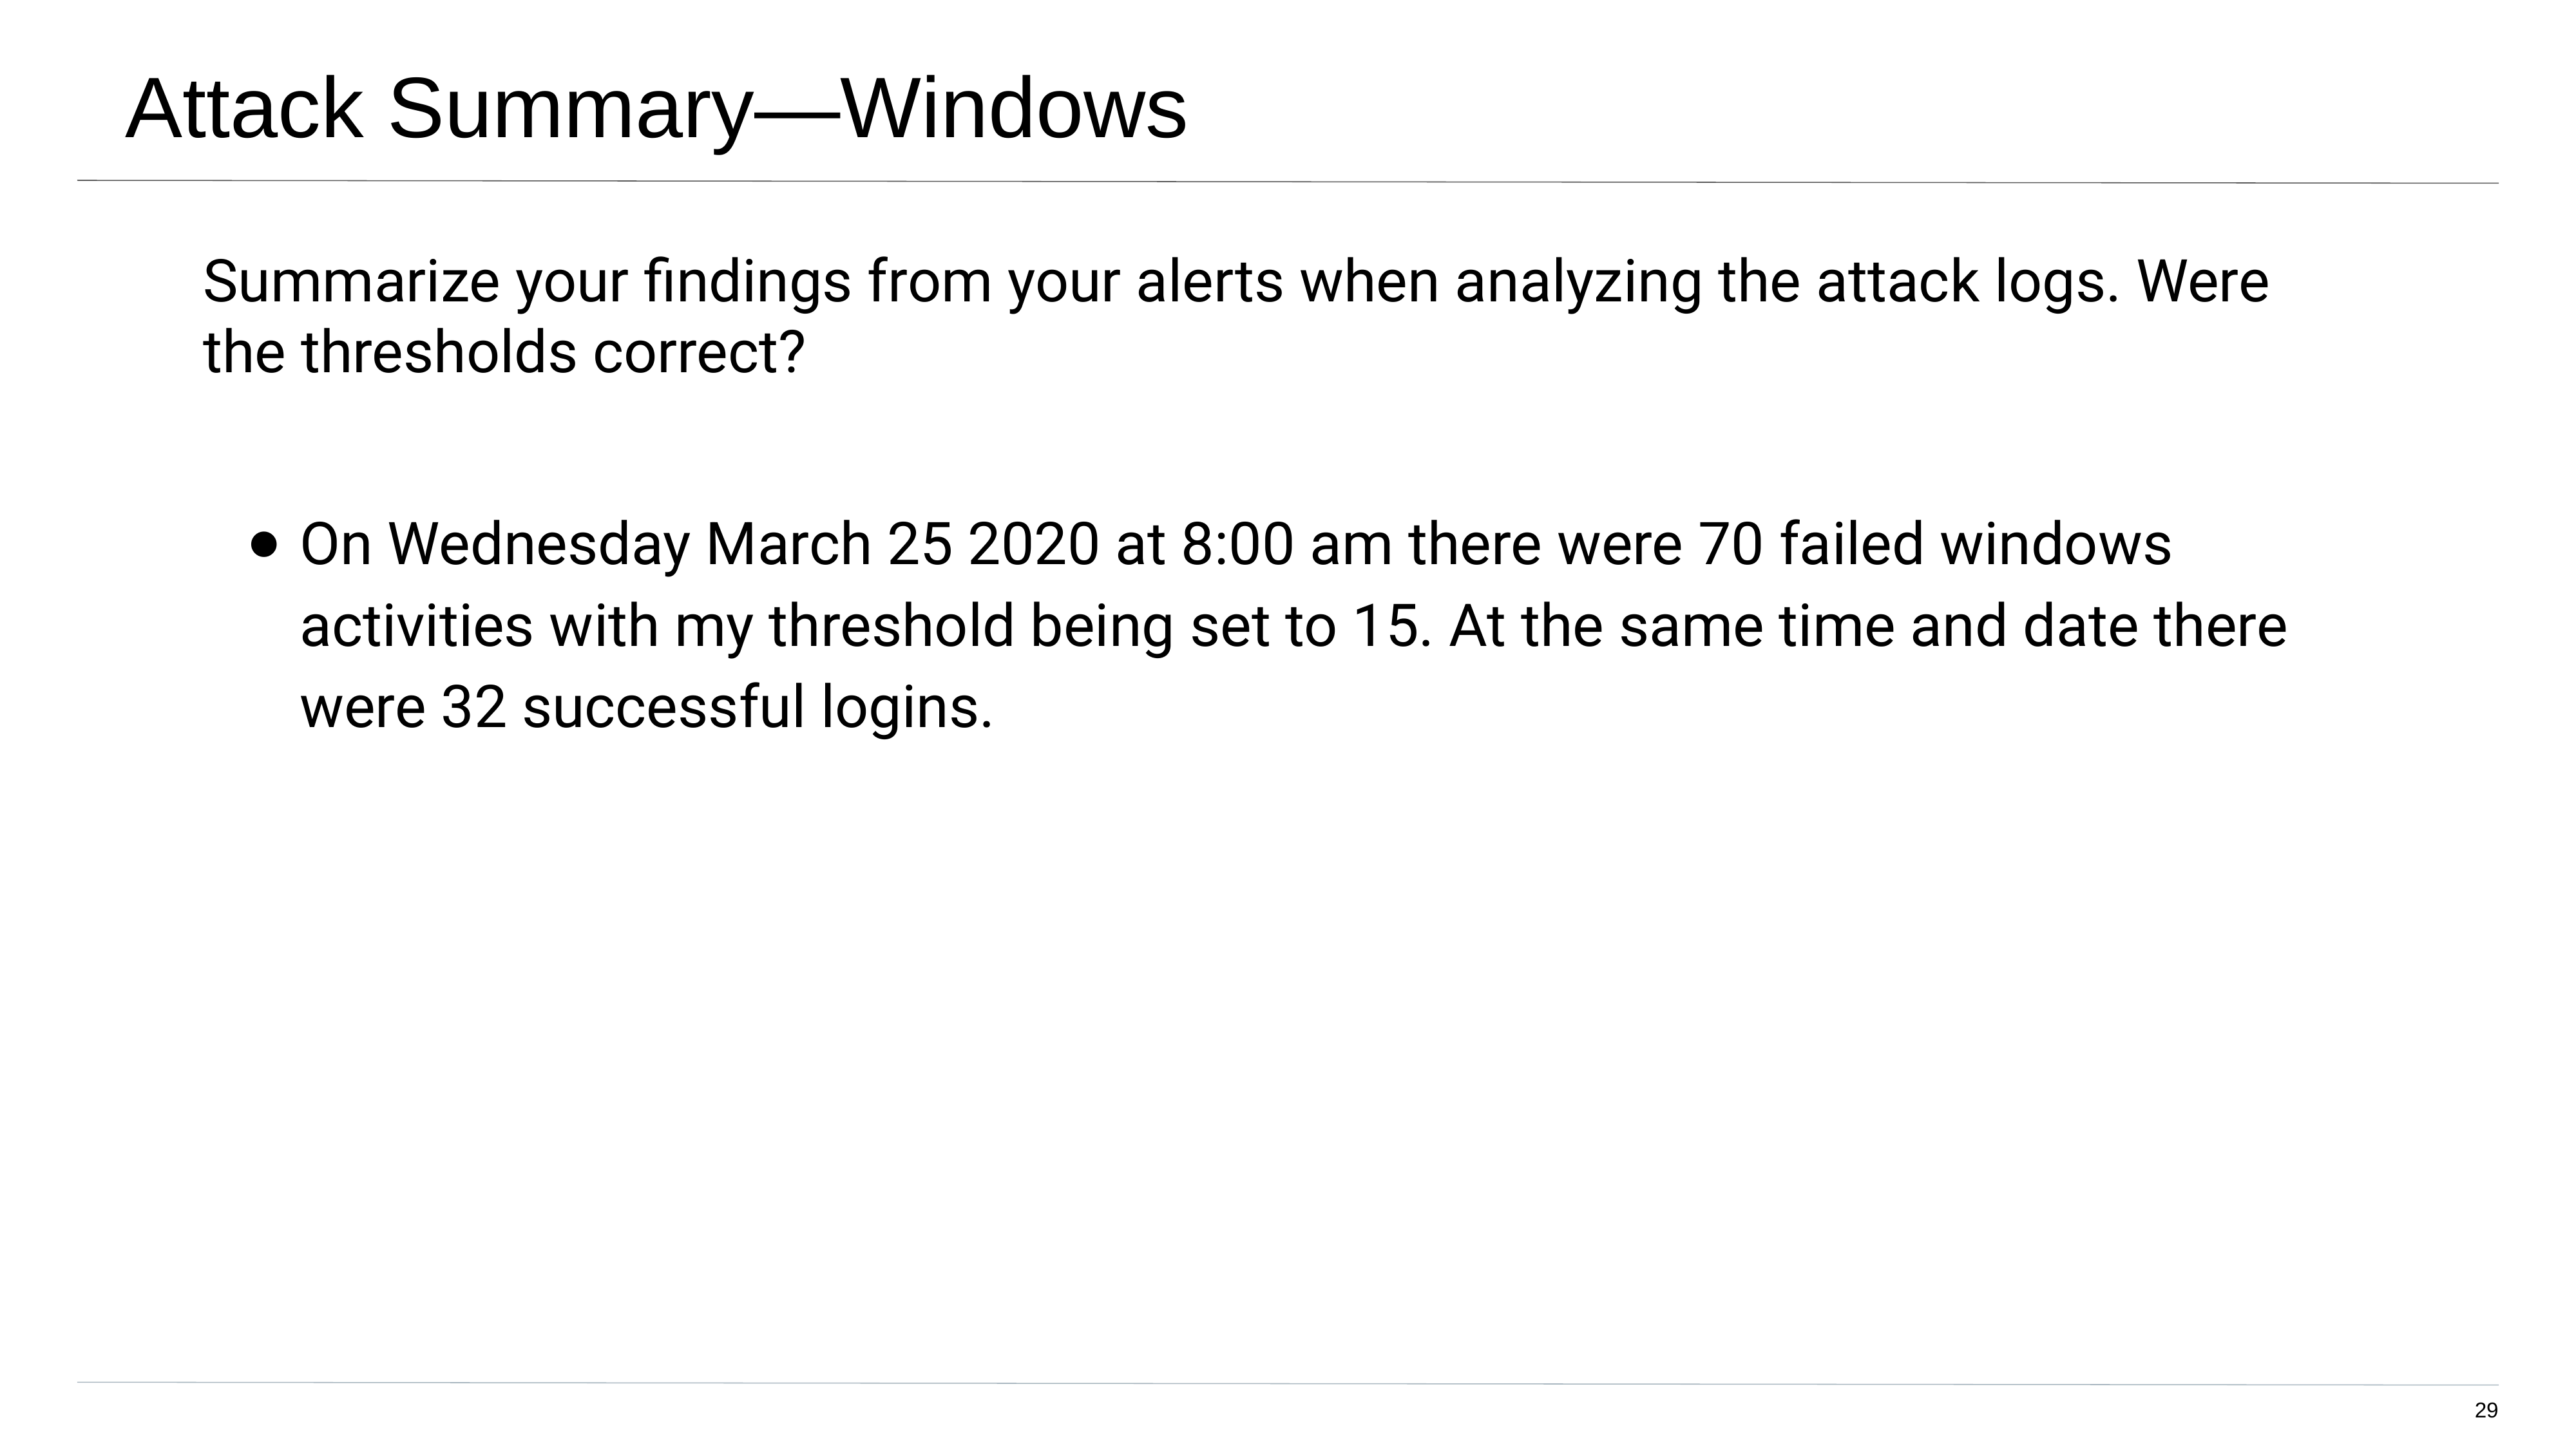

# Attack Summary—Windows
Summarize your findings from your alerts when analyzing the attack logs. Were the thresholds correct?

On Wednesday March 25 2020 at 8:00 am there were 70 failed windows activities with my threshold being set to 15. At the same time and date there were 32 successful logins.

29